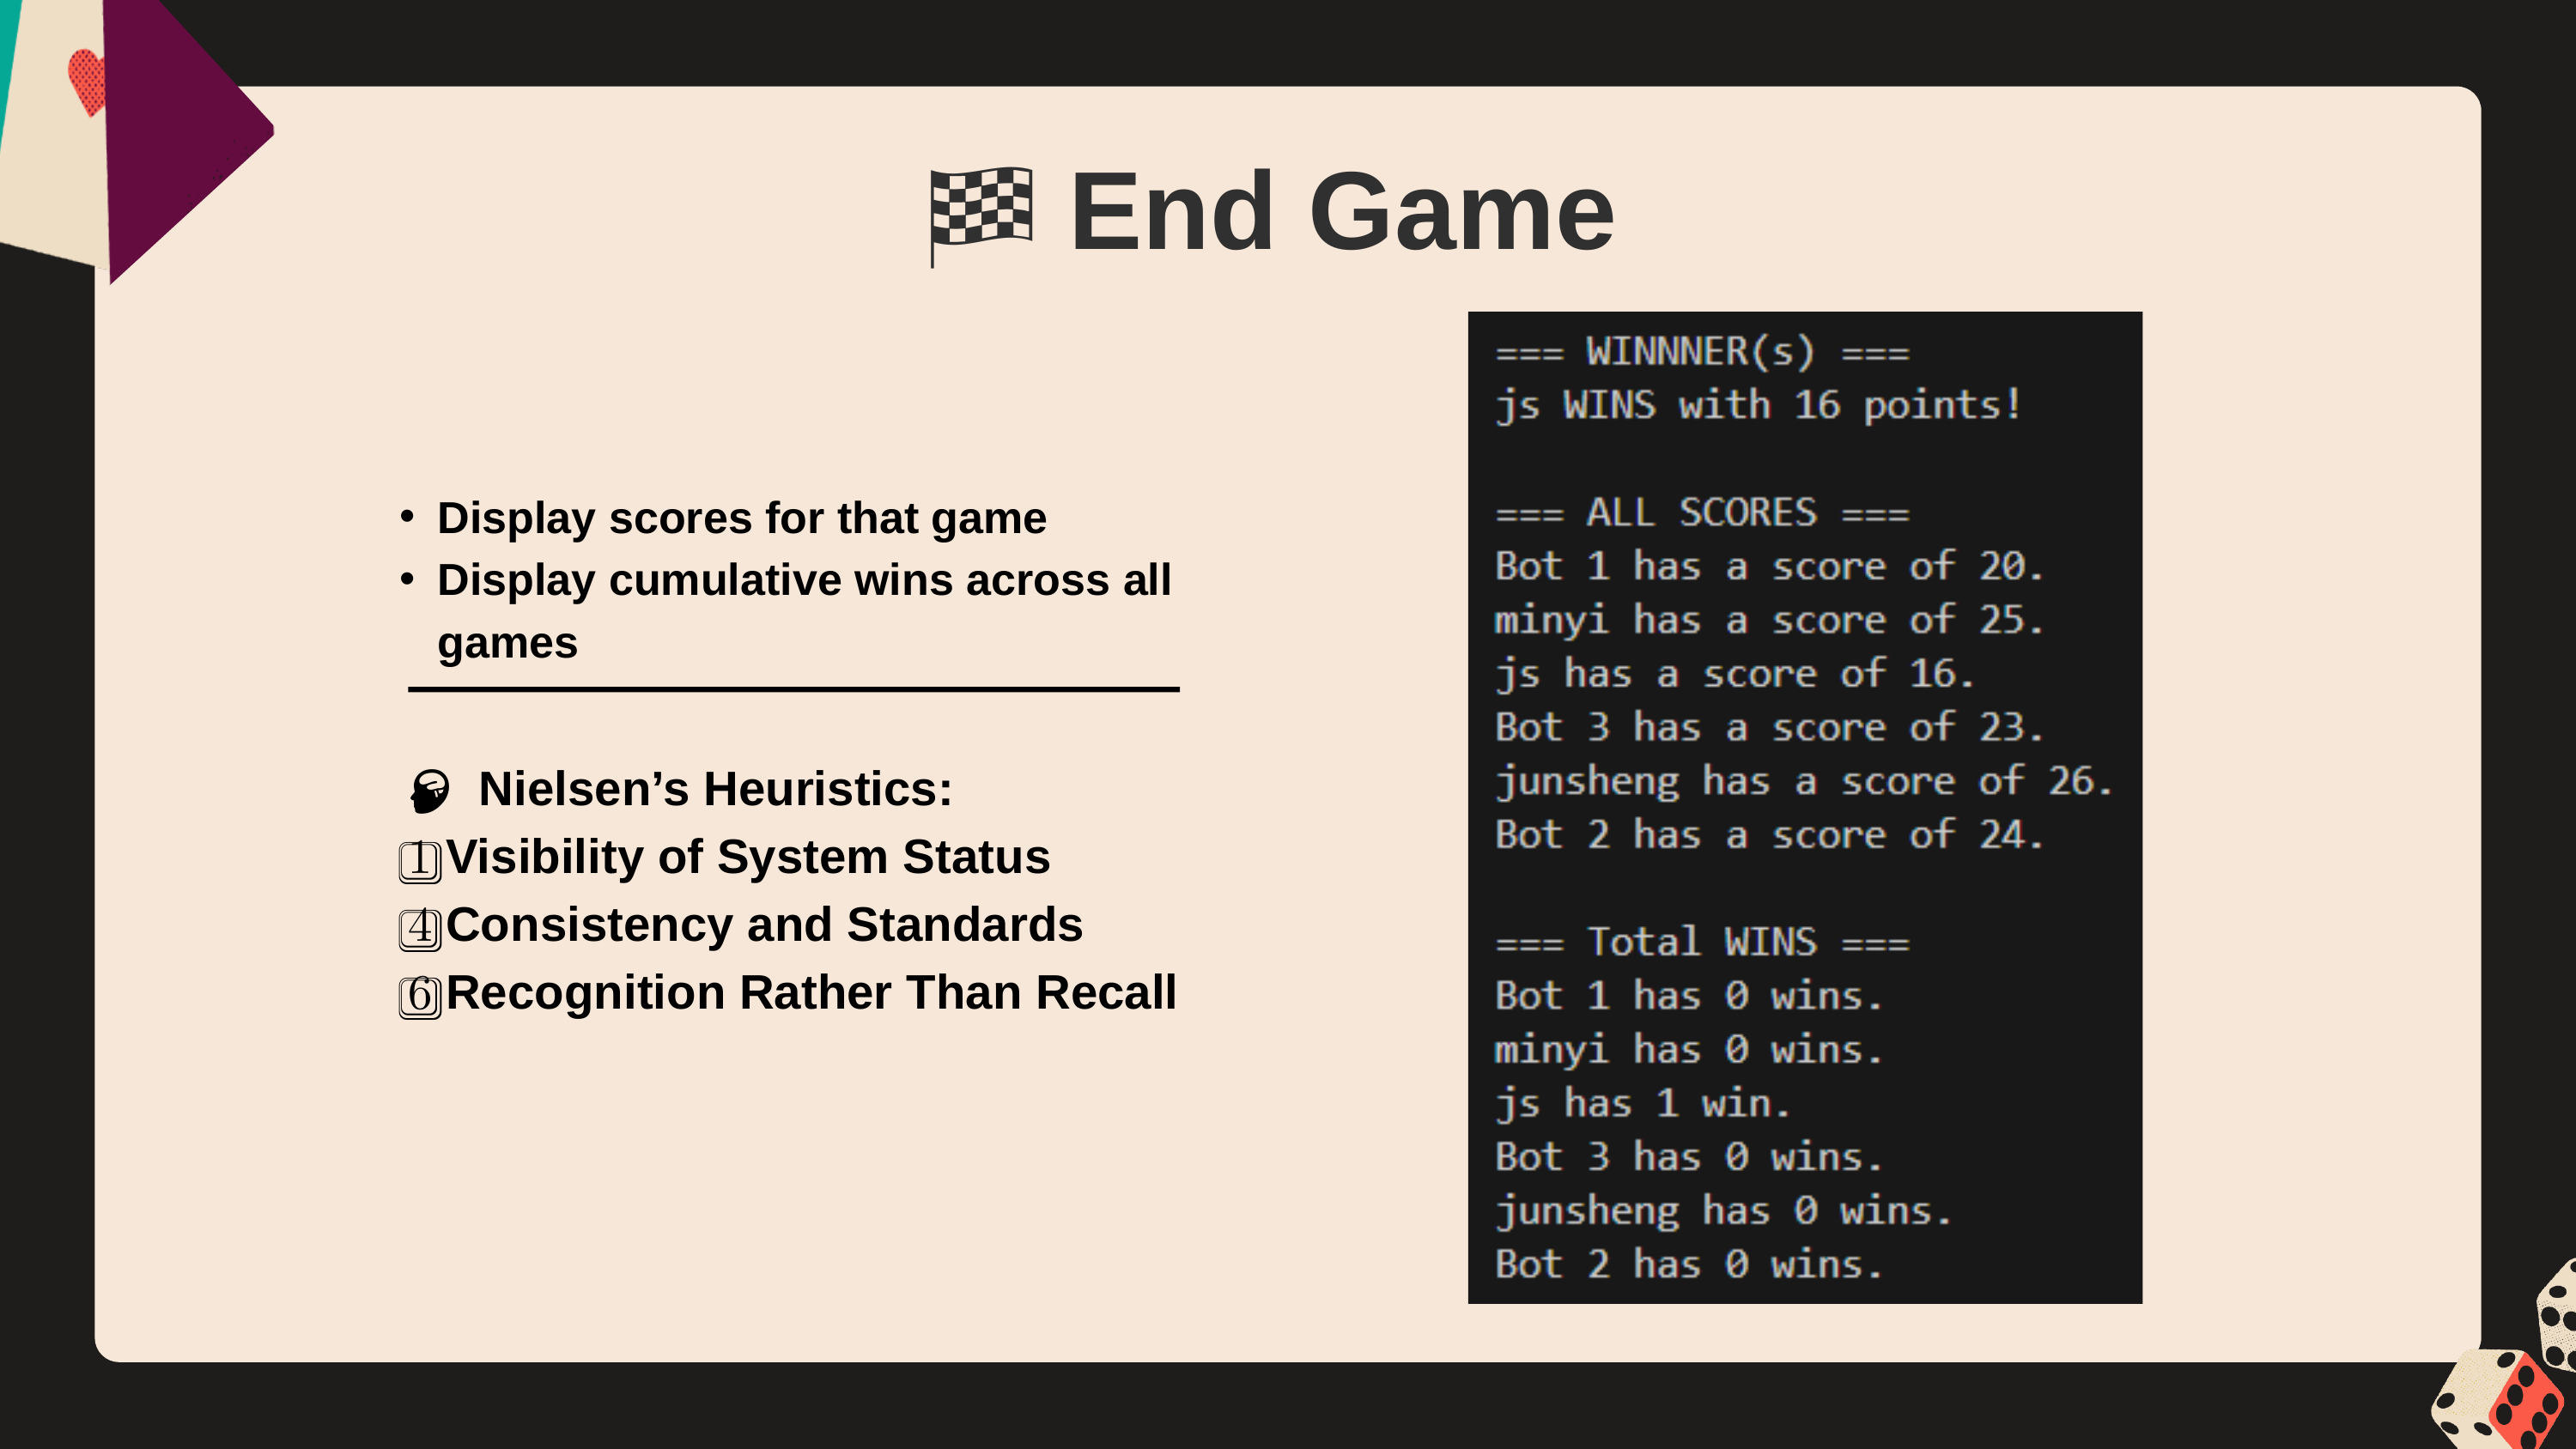

🏁 End Game

Display scores for that game
Display cumulative wins across all games

🧠  Nielsen’s Heuristics:
1️⃣ Visibility of System Status
4️⃣ Consistency and Standards
6️⃣ Recognition Rather Than Recall